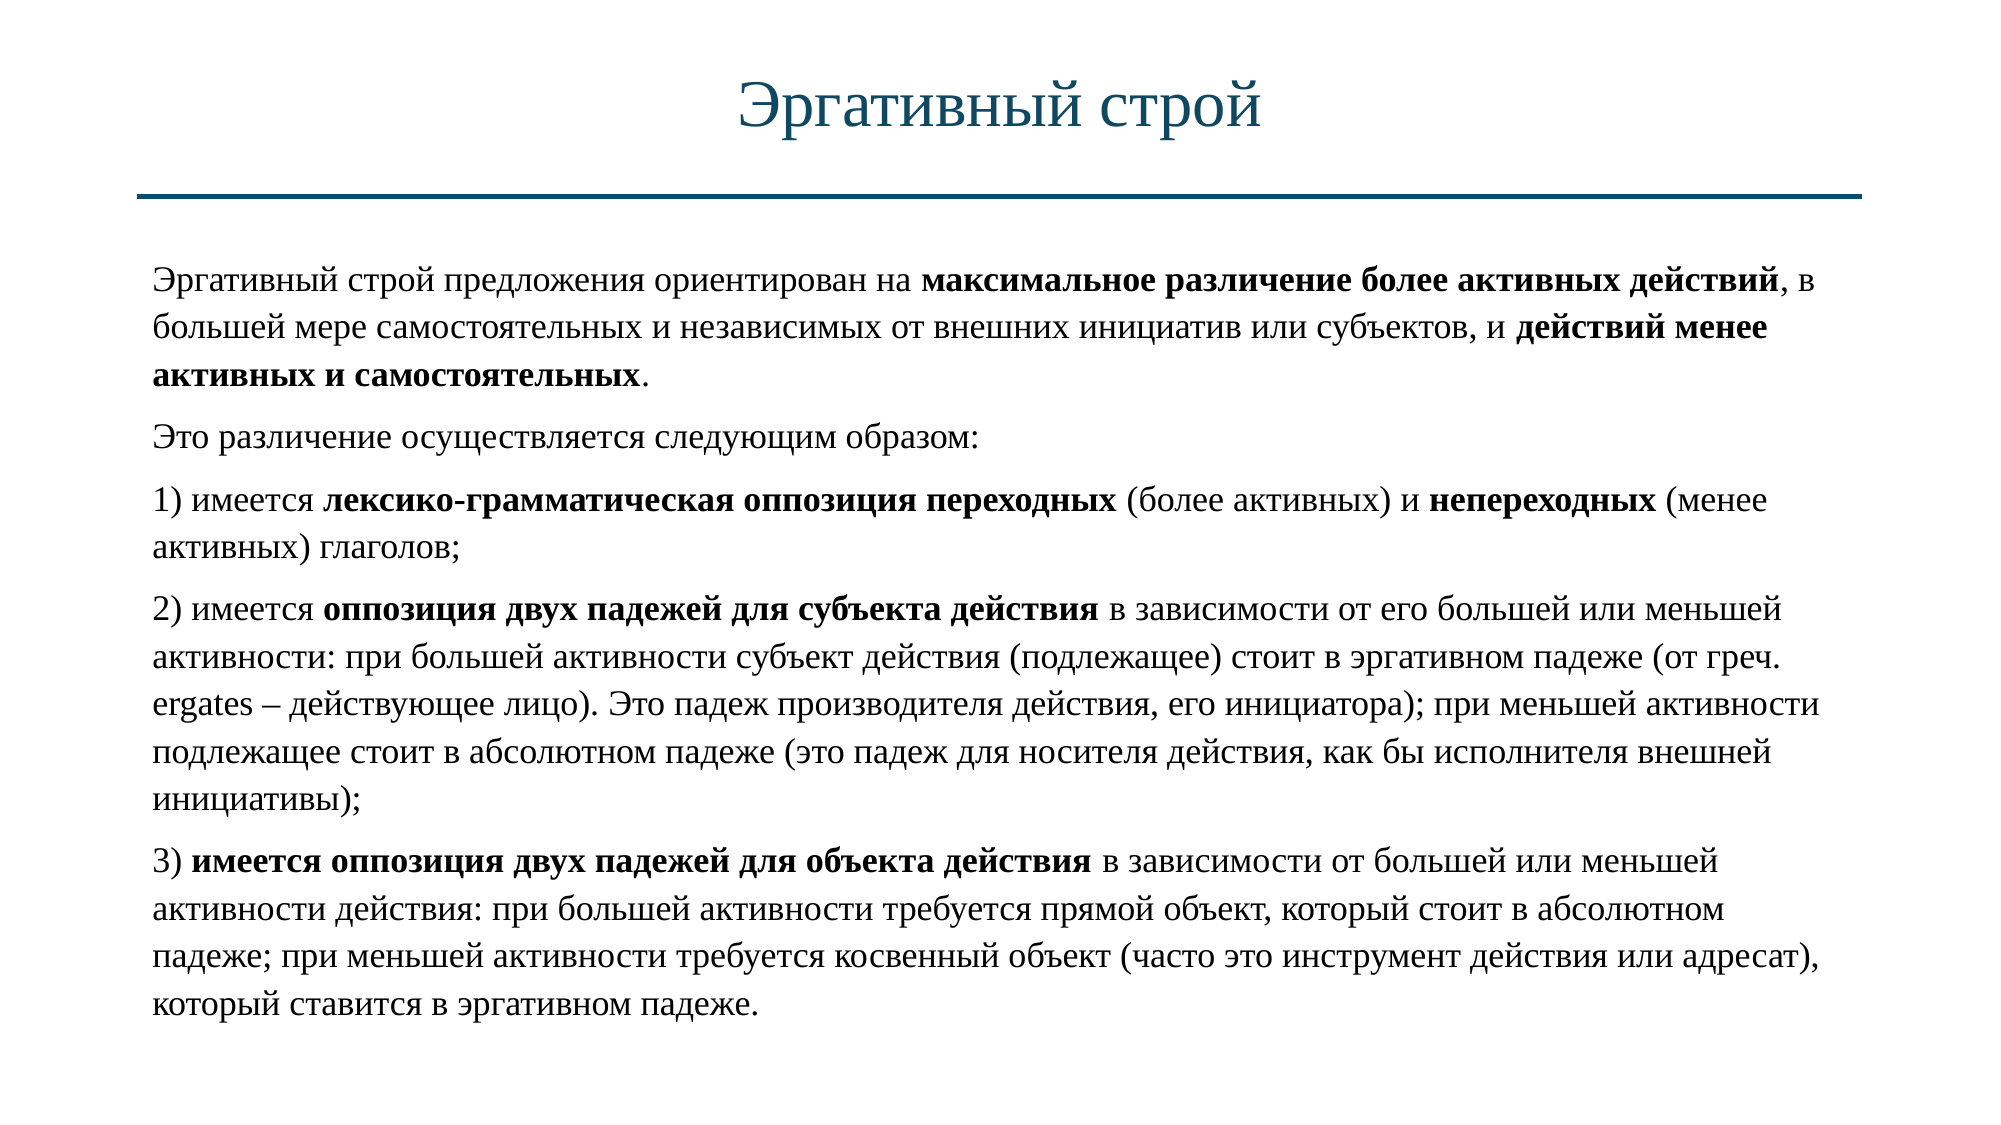

# Эргативный строй
Эргативный строй предложения ориентирован на максимальное различение более активных действий, в большей мере самостоятельных и независимых от внешних инициатив или субъектов, и действий менее активных и самостоятельных.
Это различение осуществляется следующим образом:
1) имеется лексико-грамматическая оппозиция переходных (более активных) и непереходных (менее активных) глаголов;
2) имеется оппозиция двух падежей для субъекта действия в зависимости от его большей или меньшей активности: при большей активности субъект действия (подлежащее) стоит в эргативном падеже (от греч. ergates – действующее лицо). Это падеж производителя действия, его инициатора); при меньшей активности подлежащее стоит в абсолютном падеже (это падеж для носителя действия, как бы исполнителя внешней инициативы);
3) имеется оппозиция двух падежей для объекта действия в зависимости от большей или меньшей активности действия: при большей активности требуется прямой объект, который стоит в абсолютном падеже; при меньшей активности требуется косвенный объект (часто это инструмент действия или адресат), который ставится в эргативном падеже.